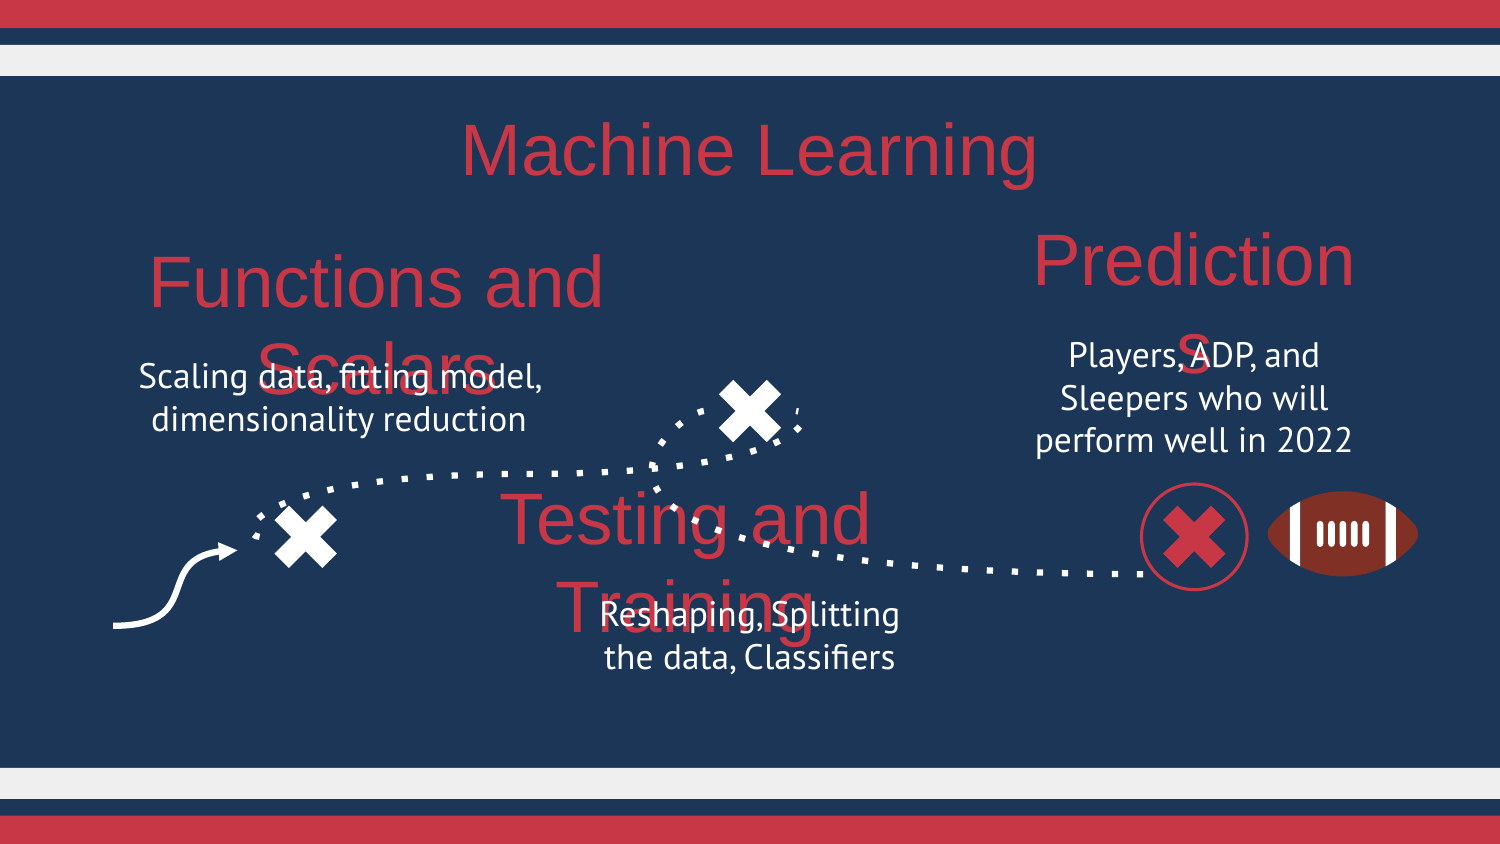

Machine Learning
Predictions
# Functions and Scalars
Scaling data, fitting model, dimensionality reduction
Players, ADP, and Sleepers who will perform well in 2022

Testing and Training
Reshaping, Splitting the data, Classifiers